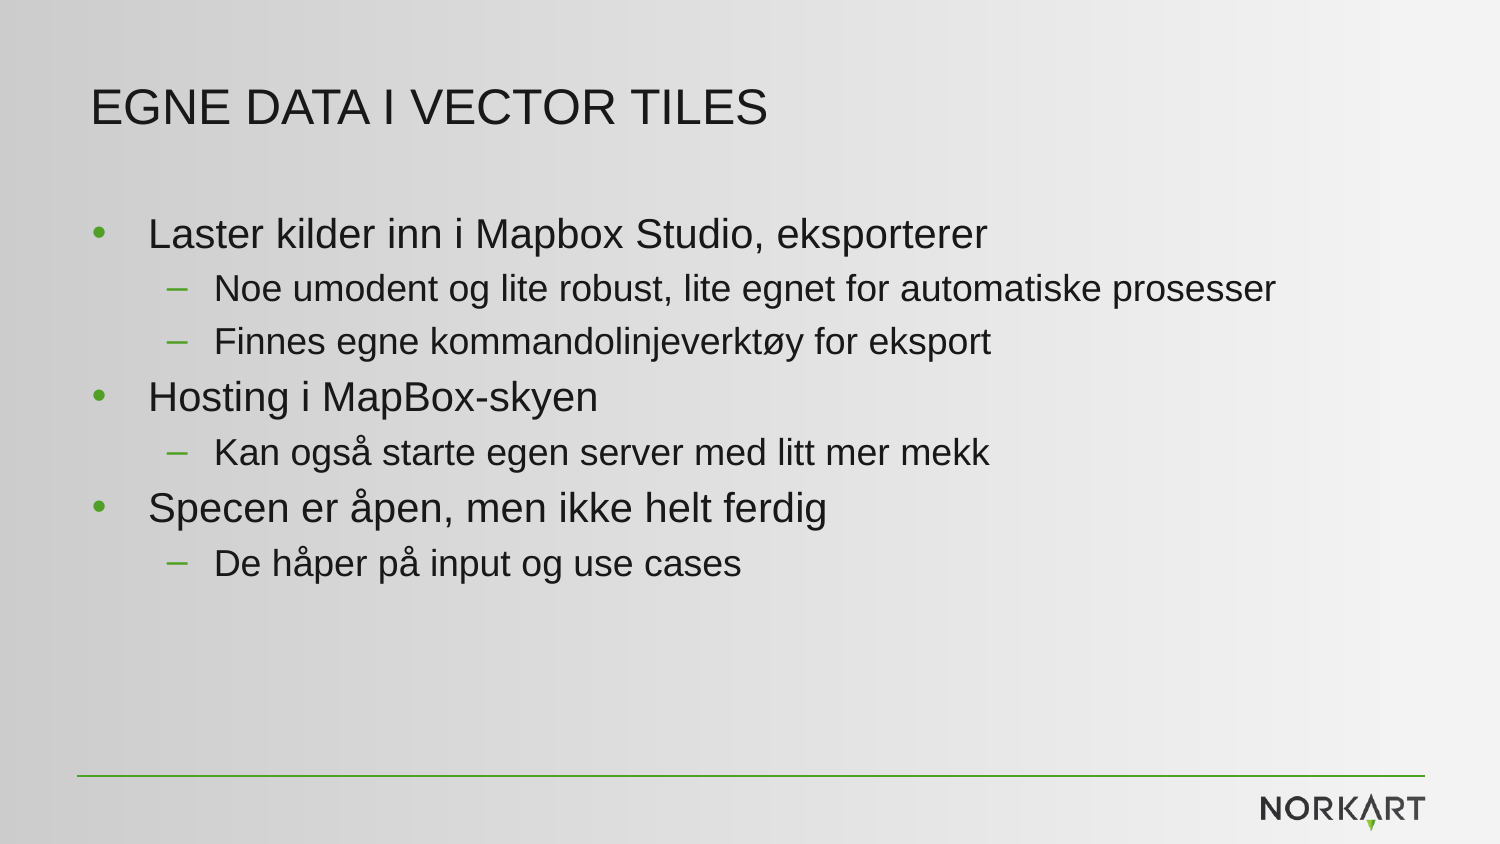

# Egne data i Vector Tiles
Laster kilder inn i Mapbox Studio, eksporterer
Noe umodent og lite robust, lite egnet for automatiske prosesser
Finnes egne kommandolinjeverktøy for eksport
Hosting i MapBox-skyen
Kan også starte egen server med litt mer mekk
Specen er åpen, men ikke helt ferdig
De håper på input og use cases